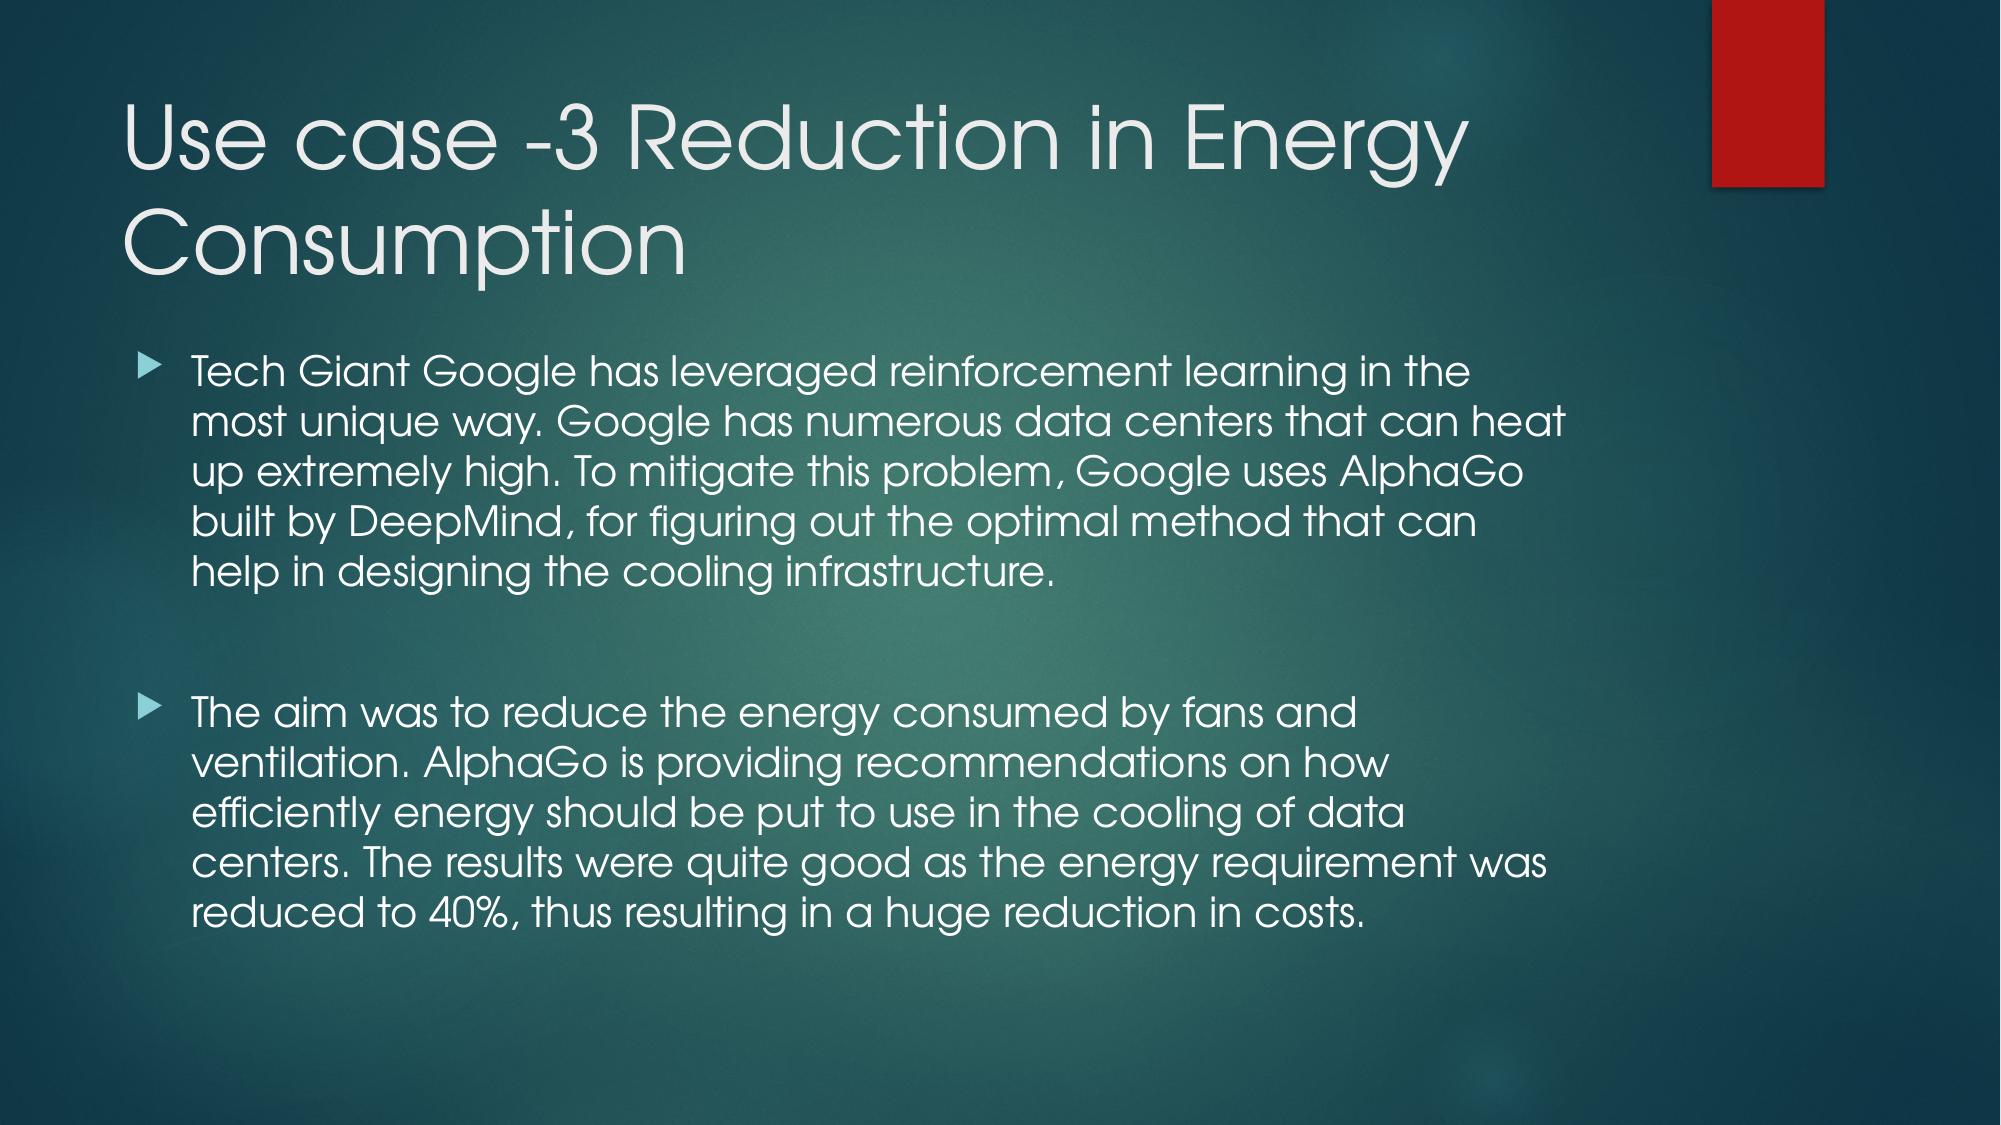

# Use case -3 Reduction in Energy Consumption
Tech Giant Google has leveraged reinforcement learning in the most unique way. Google has numerous data centers that can heat up extremely high. To mitigate this problem, Google uses AlphaGo built by DeepMind, for figuring out the optimal method that can help in designing the cooling infrastructure.

The aim was to reduce the energy consumed by fans and ventilation. AlphaGo is providing recommendations on how efficiently energy should be put to use in the cooling of data centers. The results were quite good as the energy requirement was reduced to 40%, thus resulting in a huge reduction in costs.